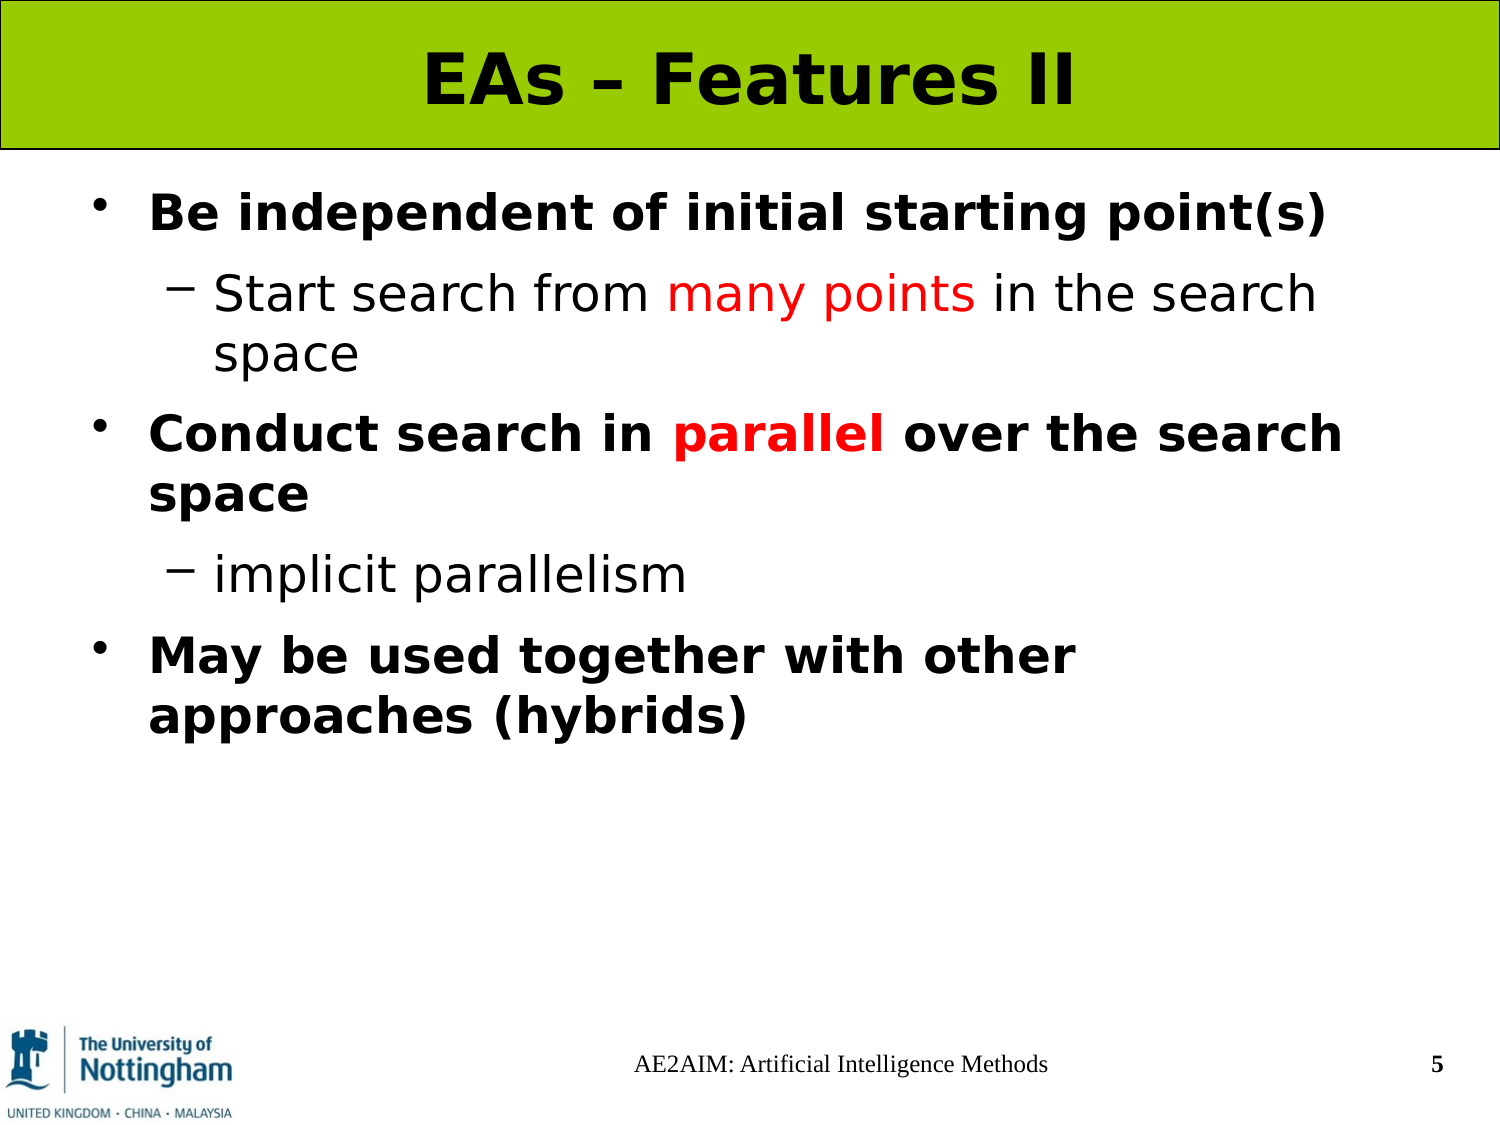

# EAs – Features II
Be independent of initial starting point(s)
Start search from many points in the search space
Conduct search in parallel over the search space
implicit parallelism
May be used together with other approaches (hybrids)
AE2AIM: Artificial Intelligence Methods
5